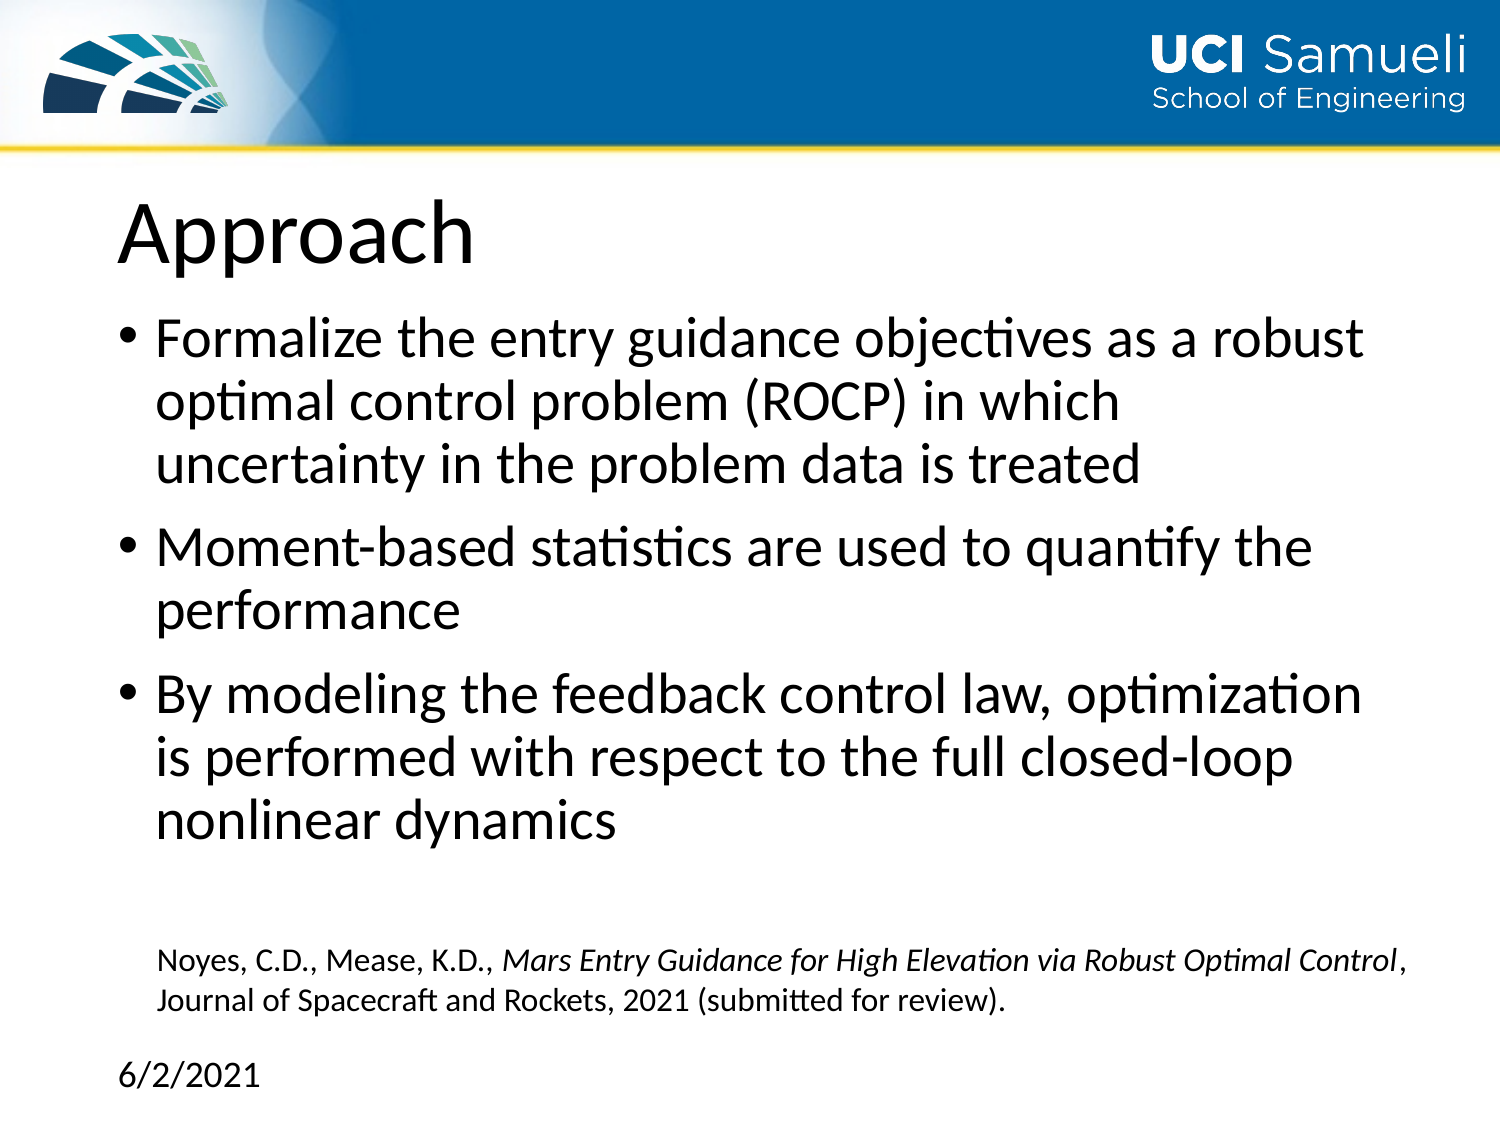

# Approach
Formalize the entry guidance objectives as a robust optimal control problem (ROCP) in which uncertainty in the problem data is treated
Moment-based statistics are used to quantify the performance
By modeling the feedback control law, optimization is performed with respect to the full closed-loop nonlinear dynamics
Noyes, C.D., Mease, K.D., Mars Entry Guidance for High Elevation via Robust Optimal Control, Journal of Spacecraft and Rockets, 2021 (submitted for review).

6/2/2021